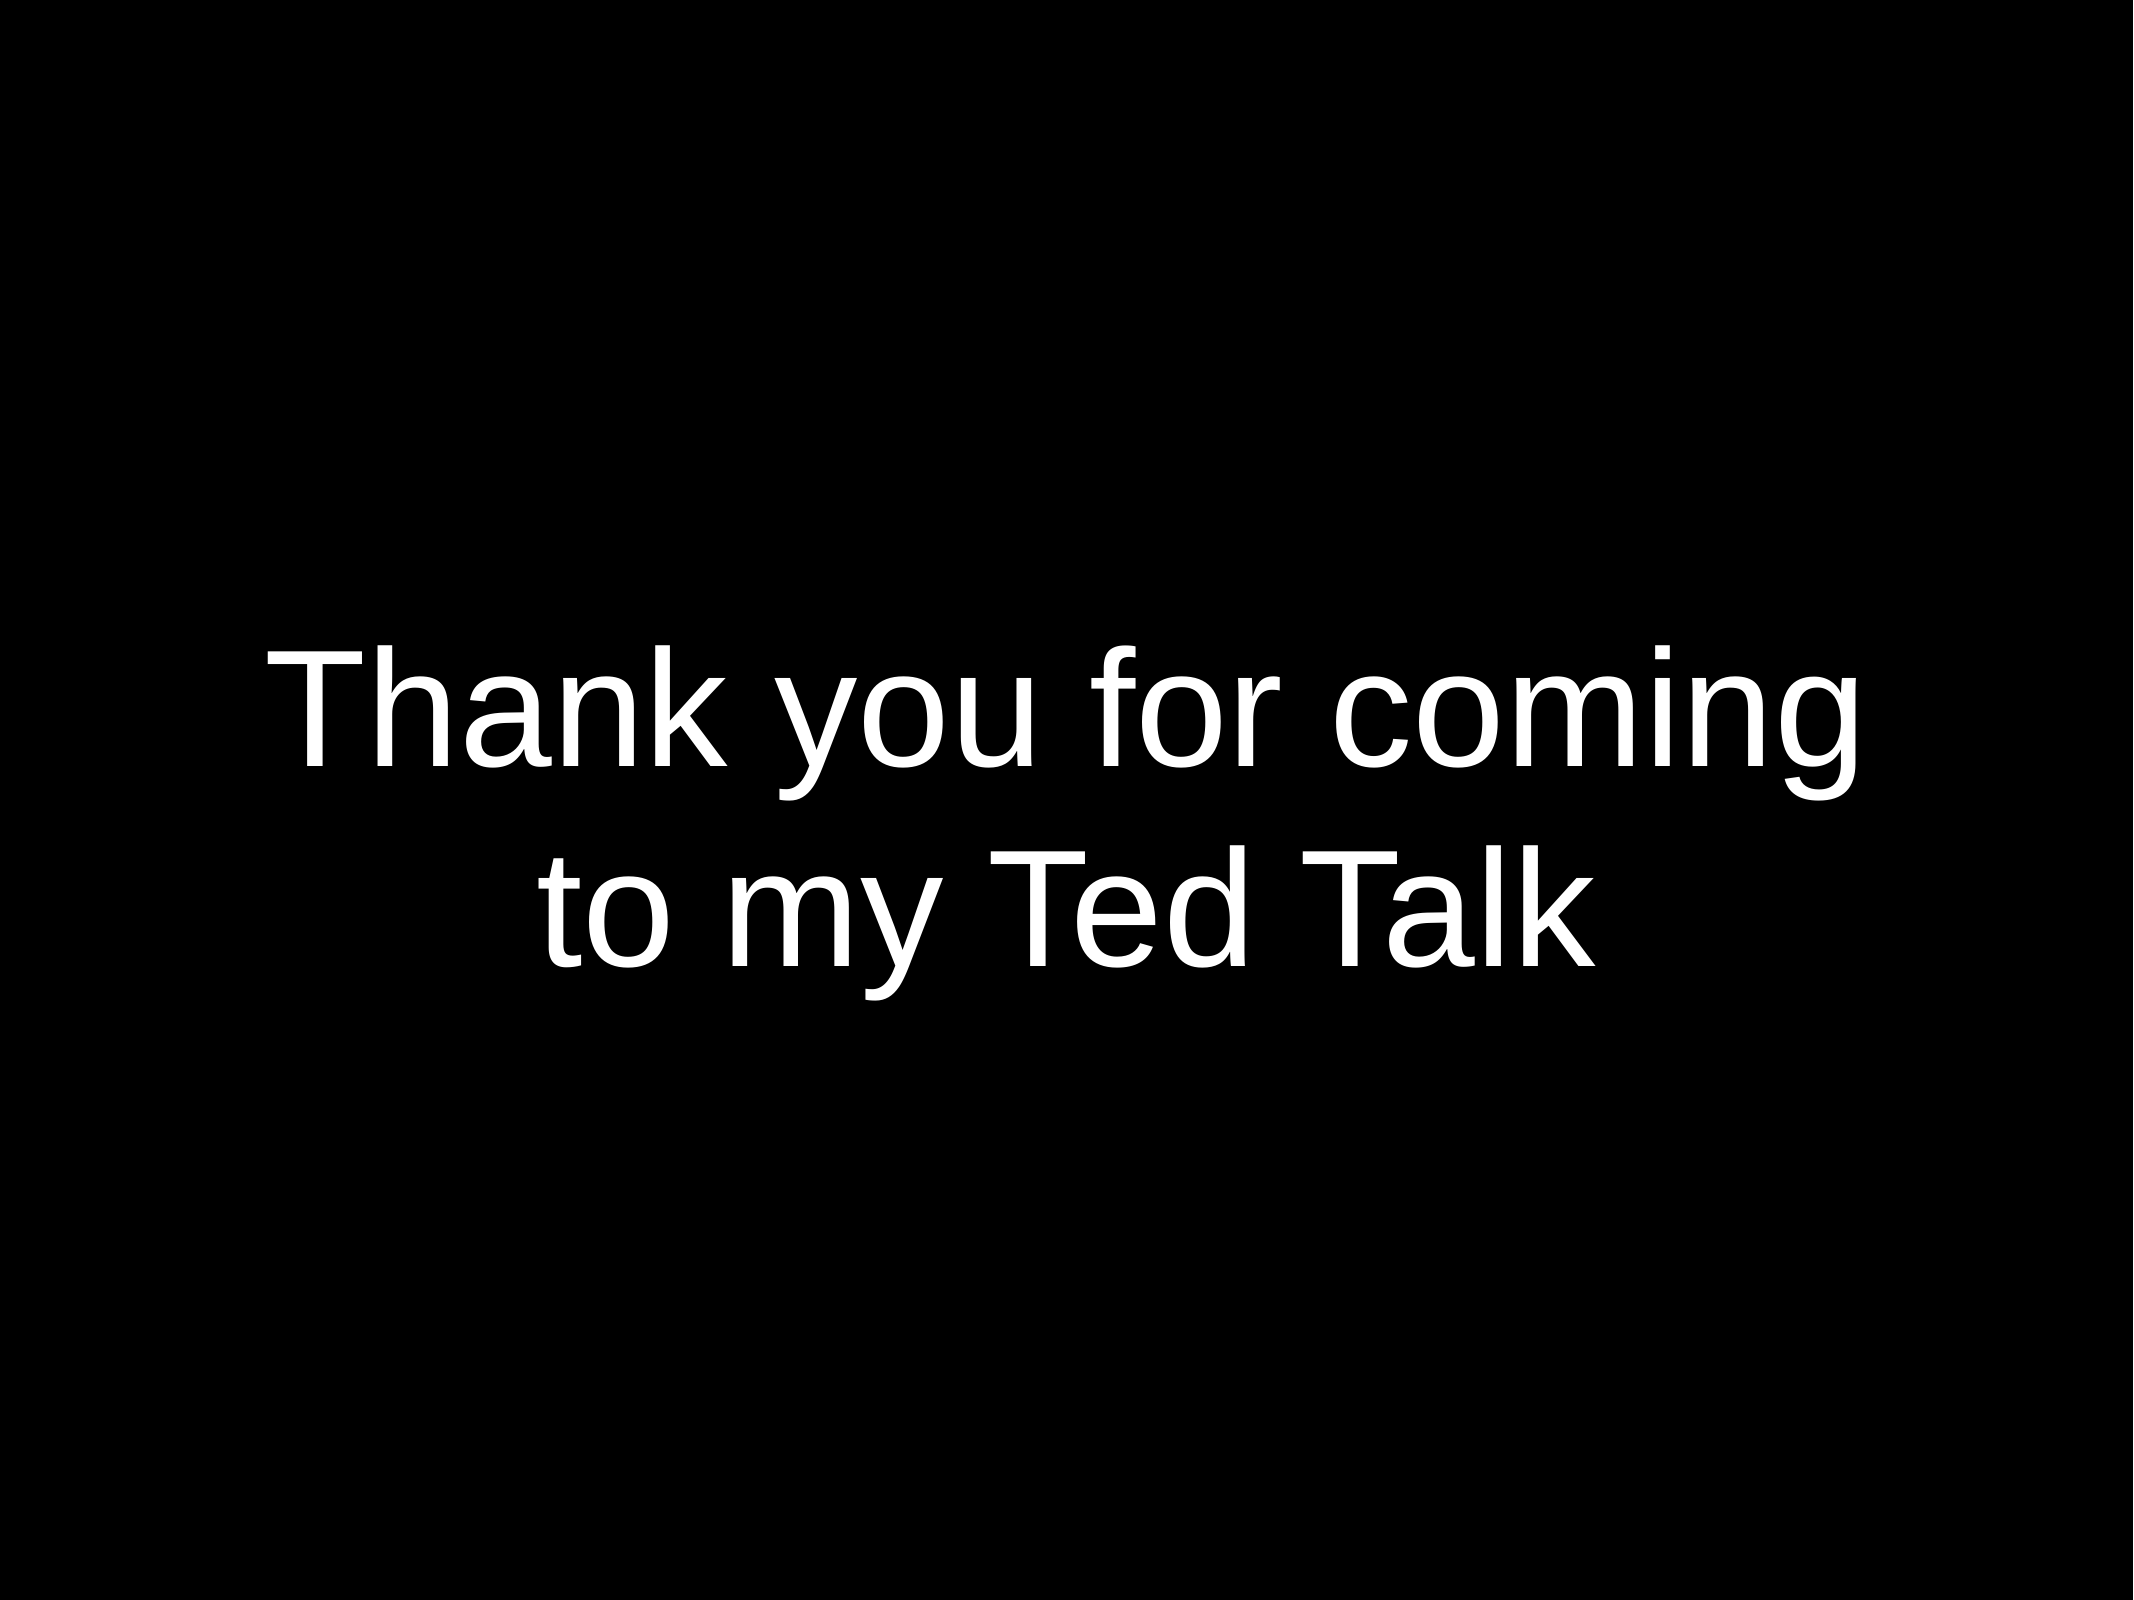

# Thank you for coming to my Ted Talk